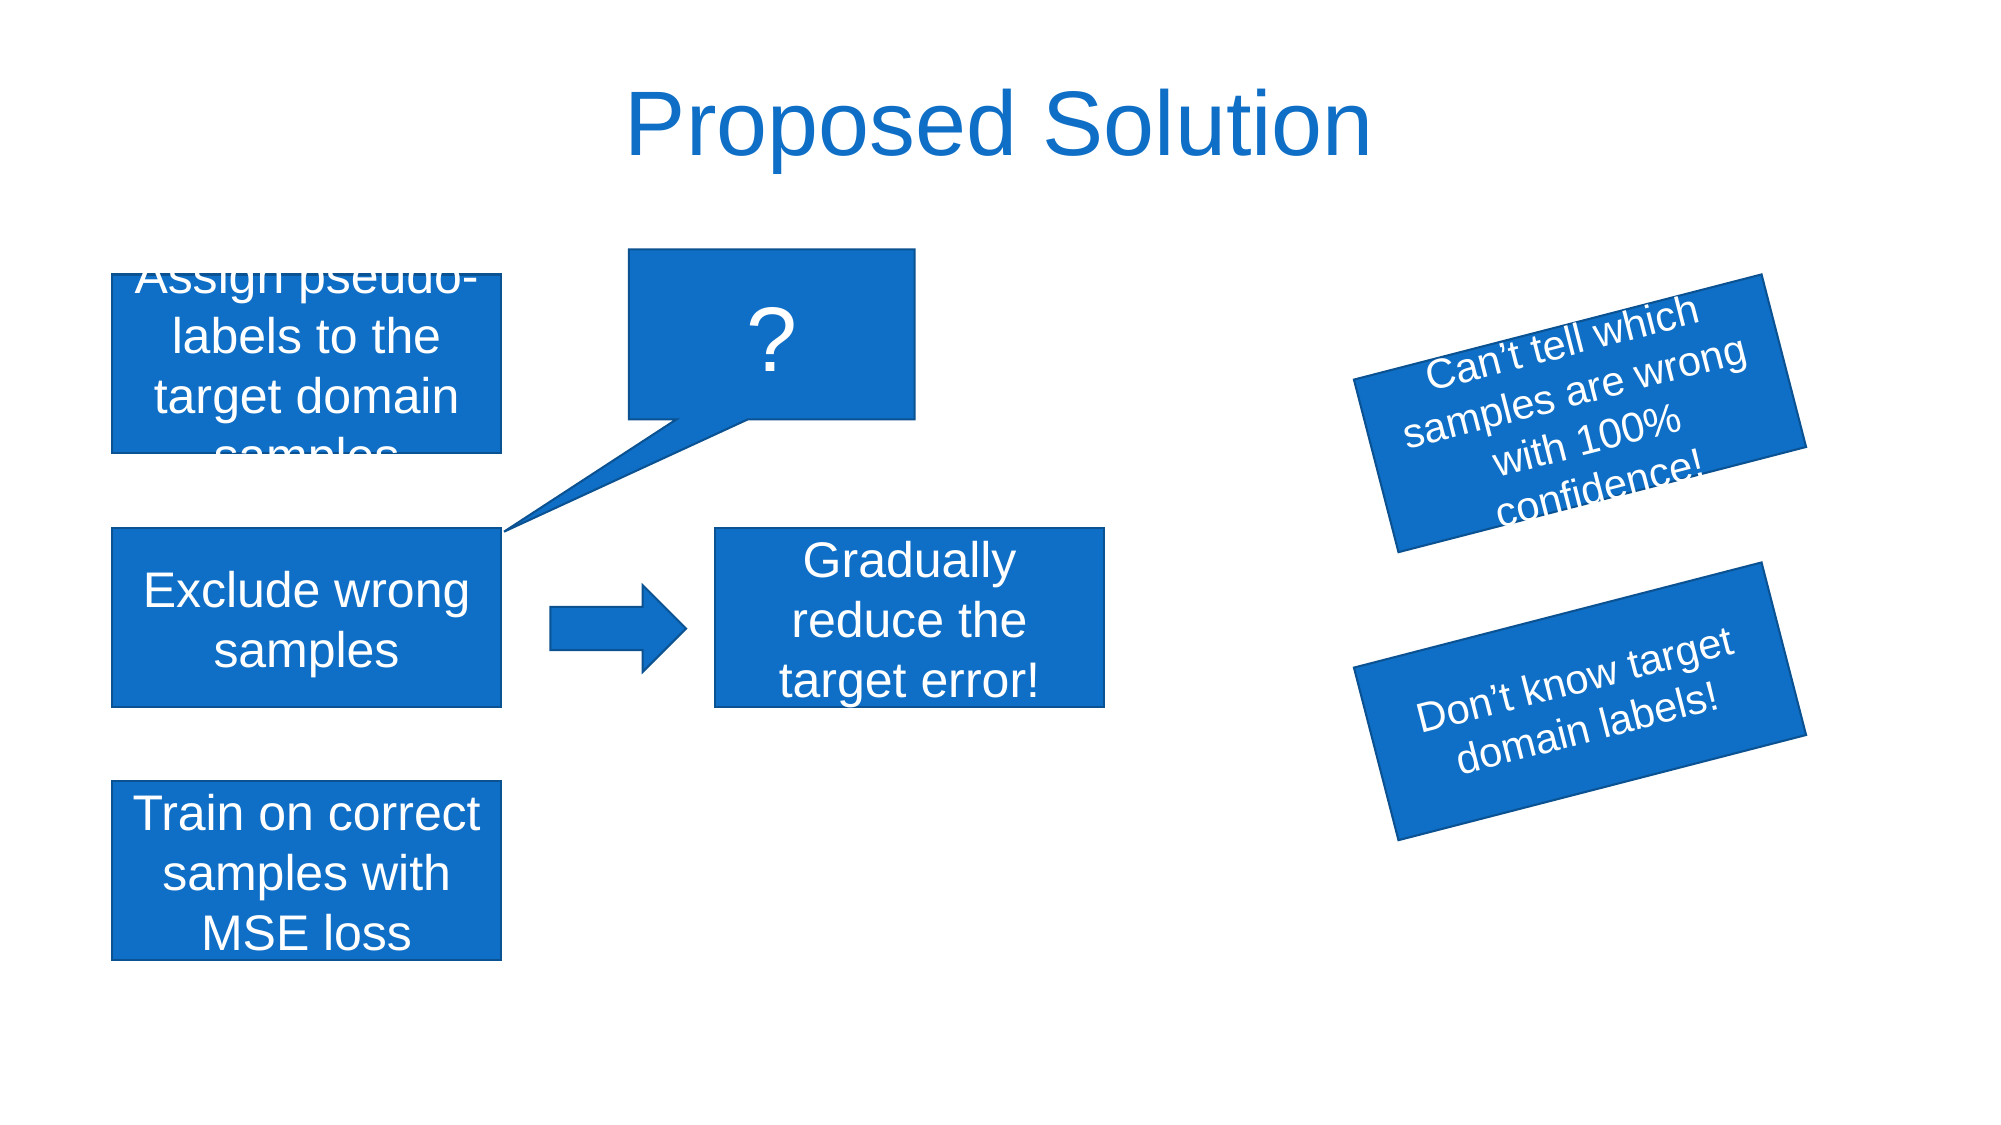

Proposed Solution
?
Assign pseudo-labels to the target domain samples
Exclude wrong samples
Gradually reduce the target error!

Train on correct samples with MSE loss
Can’t tell which samples are wrong with 100% confidence!
Don’t know target domain labels!